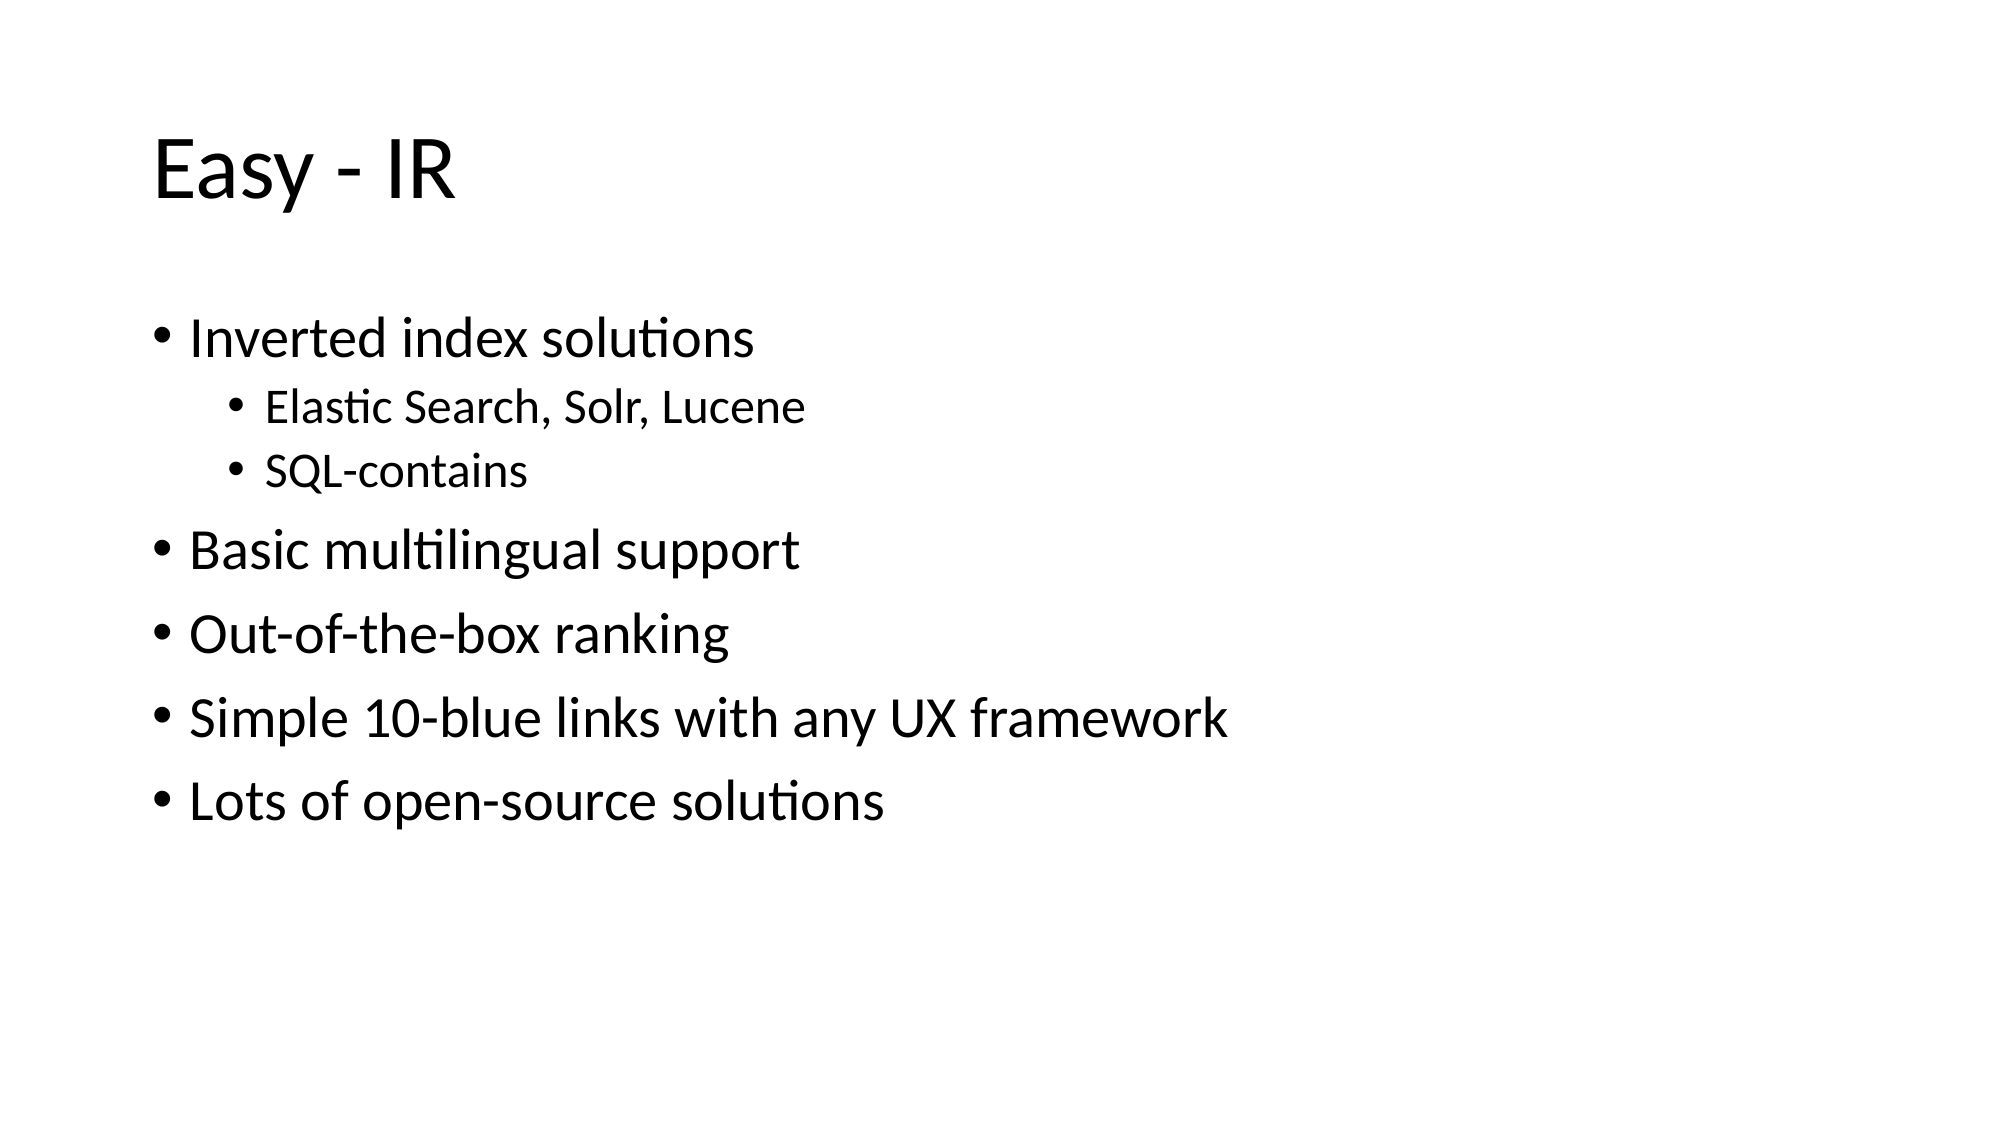

# Easy - IR
Inverted index solutions
Elastic Search, Solr, Lucene
SQL-contains
Basic multilingual support
Out-of-the-box ranking
Simple 10-blue links with any UX framework
Lots of open-source solutions